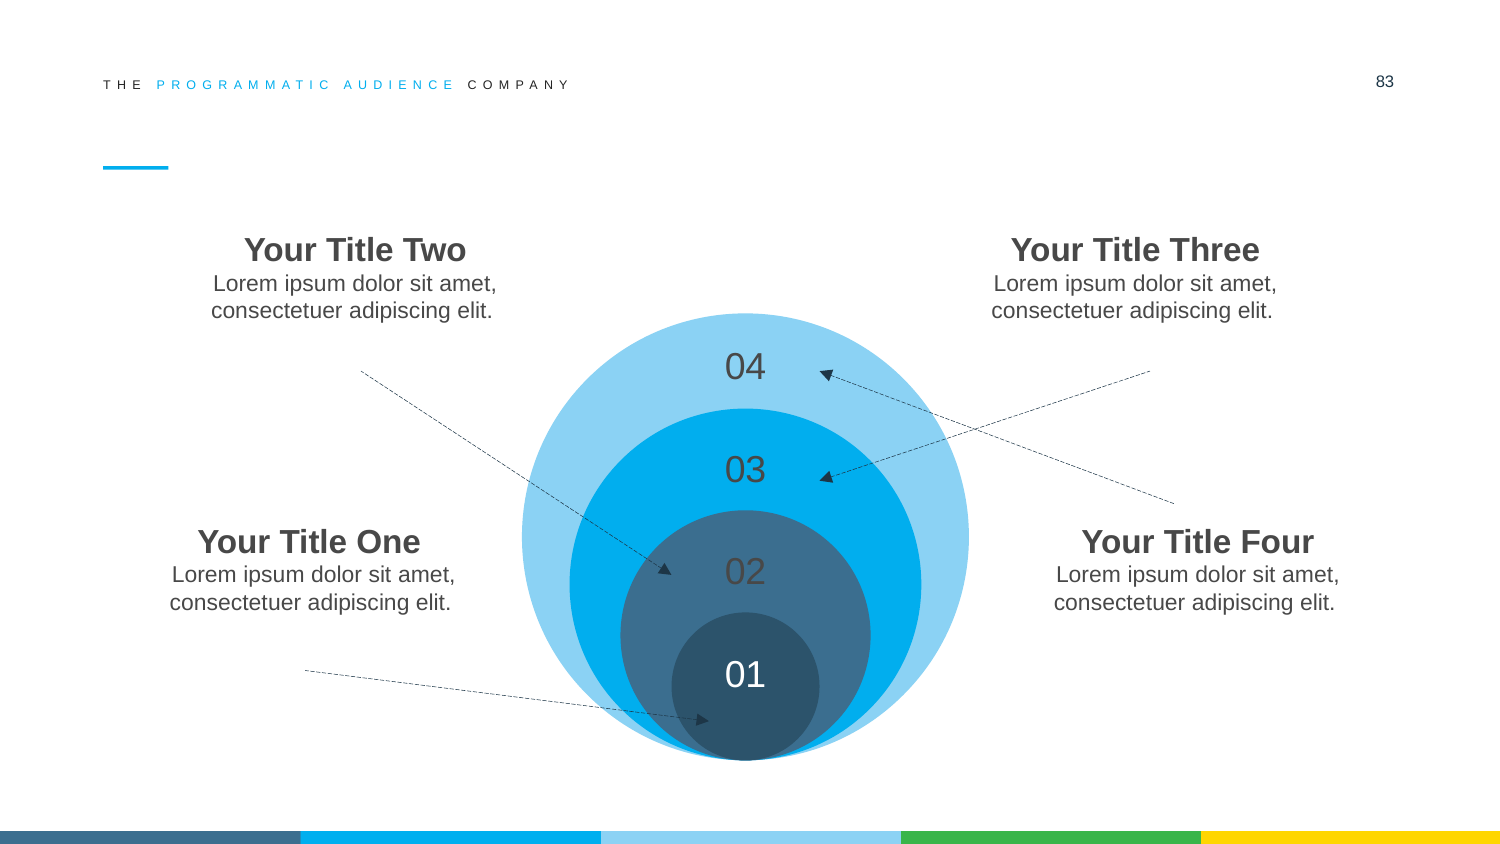

83
THE PROGRAMMATIC AUDIENCE COMPANY
#
Your Title Two
Lorem ipsum dolor sit amet, consectetuer adipiscing elit.
Your Title Three
Lorem ipsum dolor sit amet, consectetuer adipiscing elit.

04

03

02

01

Your Title One
Lorem ipsum dolor sit amet, consectetuer adipiscing elit.
Your Title Four
Lorem ipsum dolor sit amet, consectetuer adipiscing elit.